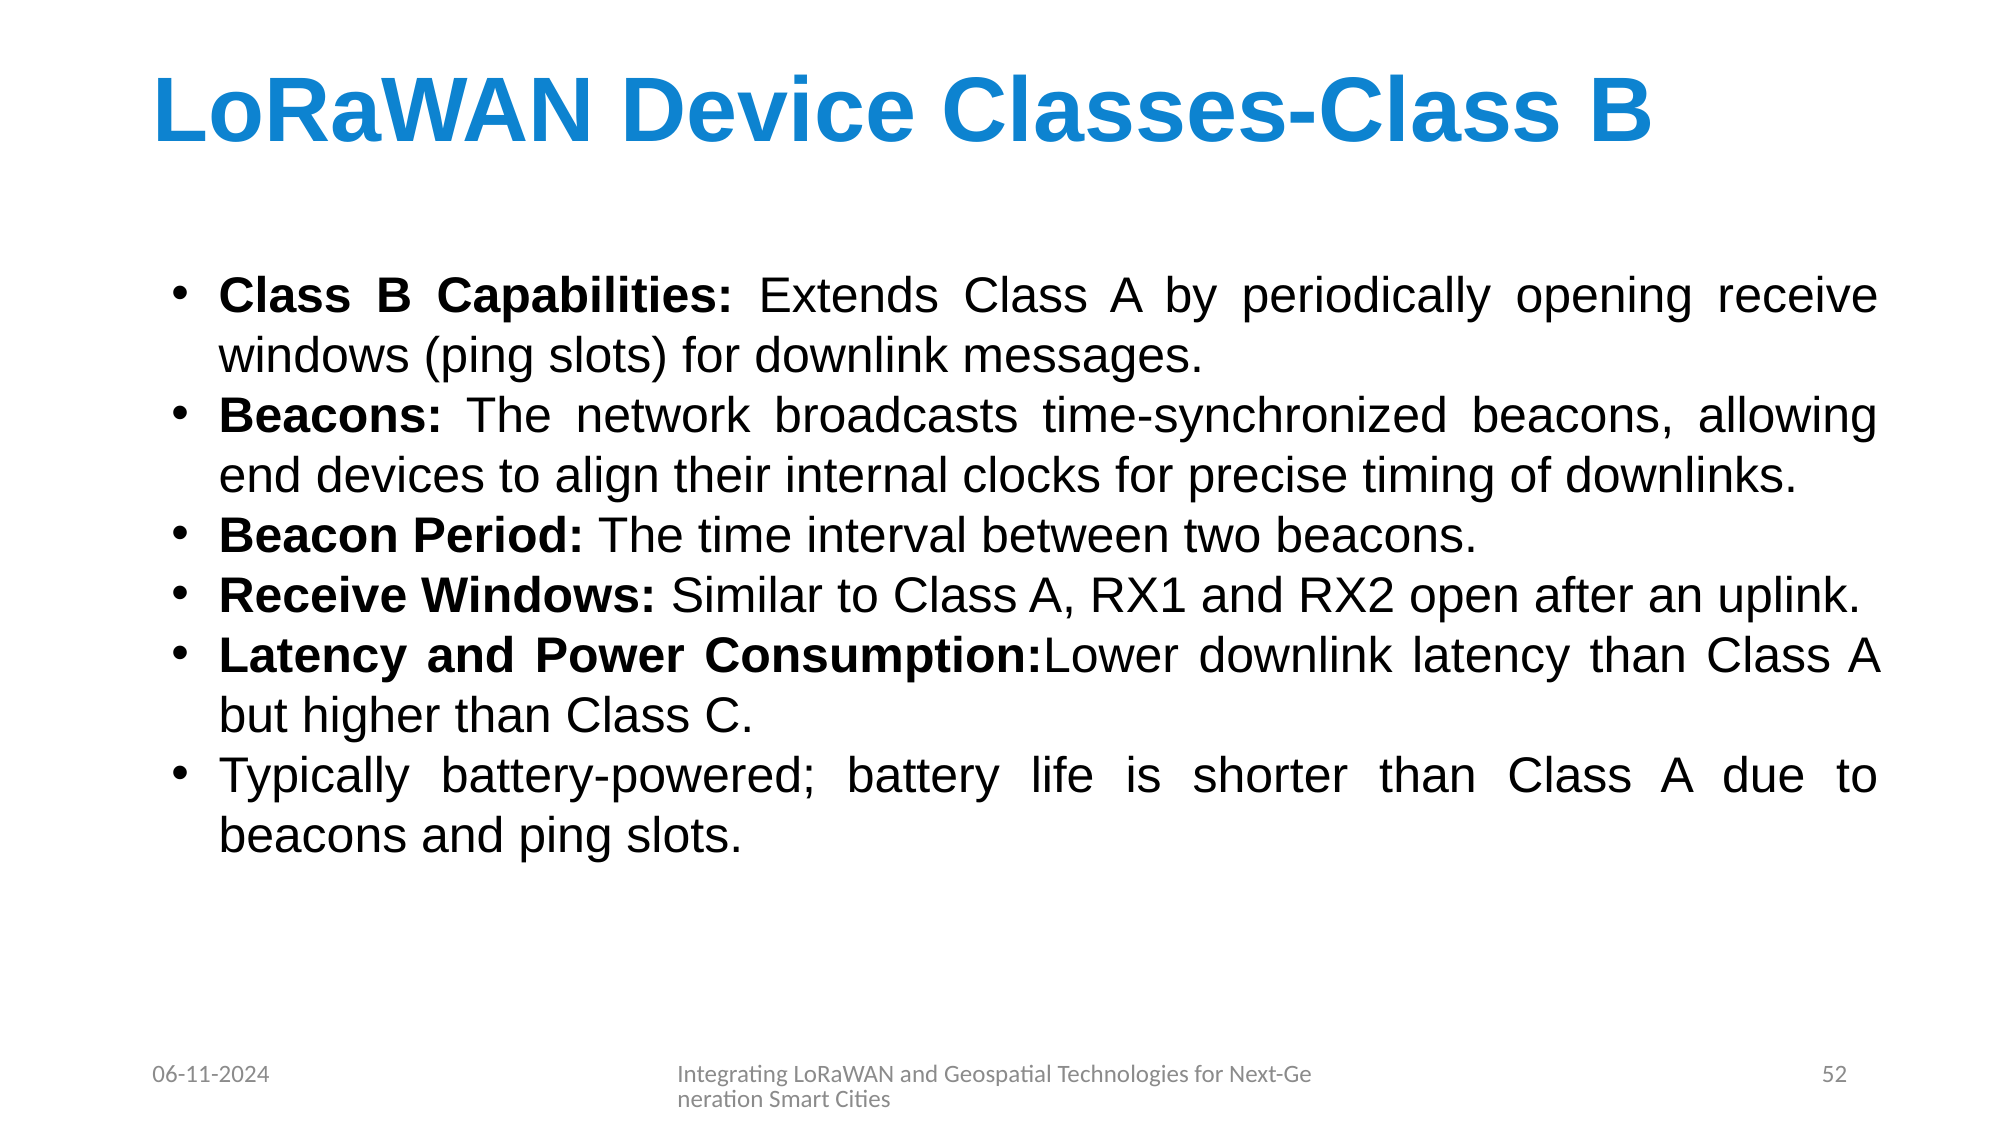

# LoRaWAN Device Classes-Class B
Class B Capabilities: Extends Class A by periodically opening receive windows (ping slots) for downlink messages.
Beacons: The network broadcasts time-synchronized beacons, allowing end devices to align their internal clocks for precise timing of downlinks.
Beacon Period: The time interval between two beacons.
Receive Windows: Similar to Class A, RX1 and RX2 open after an uplink.
Latency and Power Consumption:Lower downlink latency than Class A but higher than Class C.
Typically battery-powered; battery life is shorter than Class A due to beacons and ping slots.

06-11-2024
Integrating LoRaWAN and Geospatial Technologies for Next-Generation Smart Cities
52